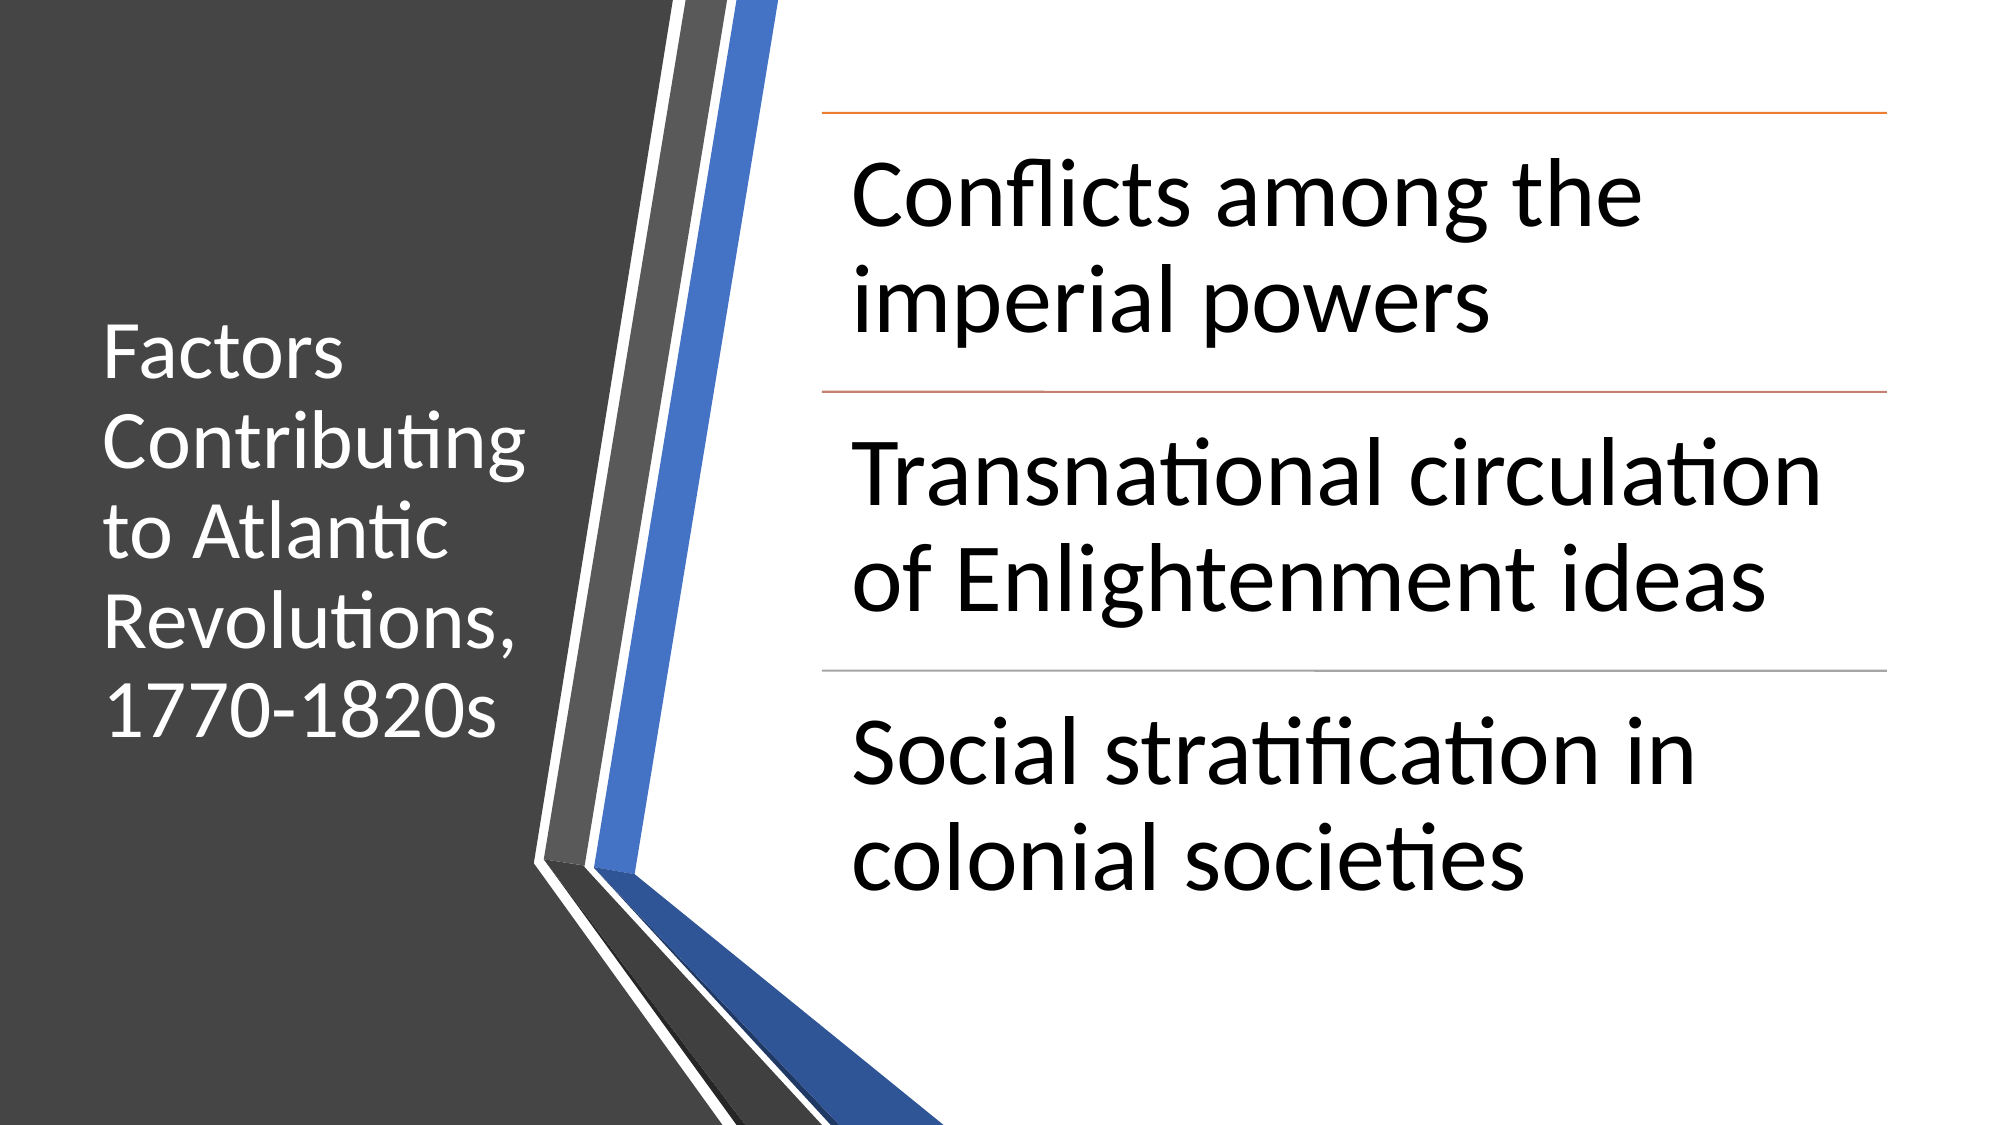

# Factors Contributing to Atlantic Revolutions, 1770-1820s
Conflicts among the imperial powers
Transnational circulation of Enlightenment ideas
Social stratification in colonial societies